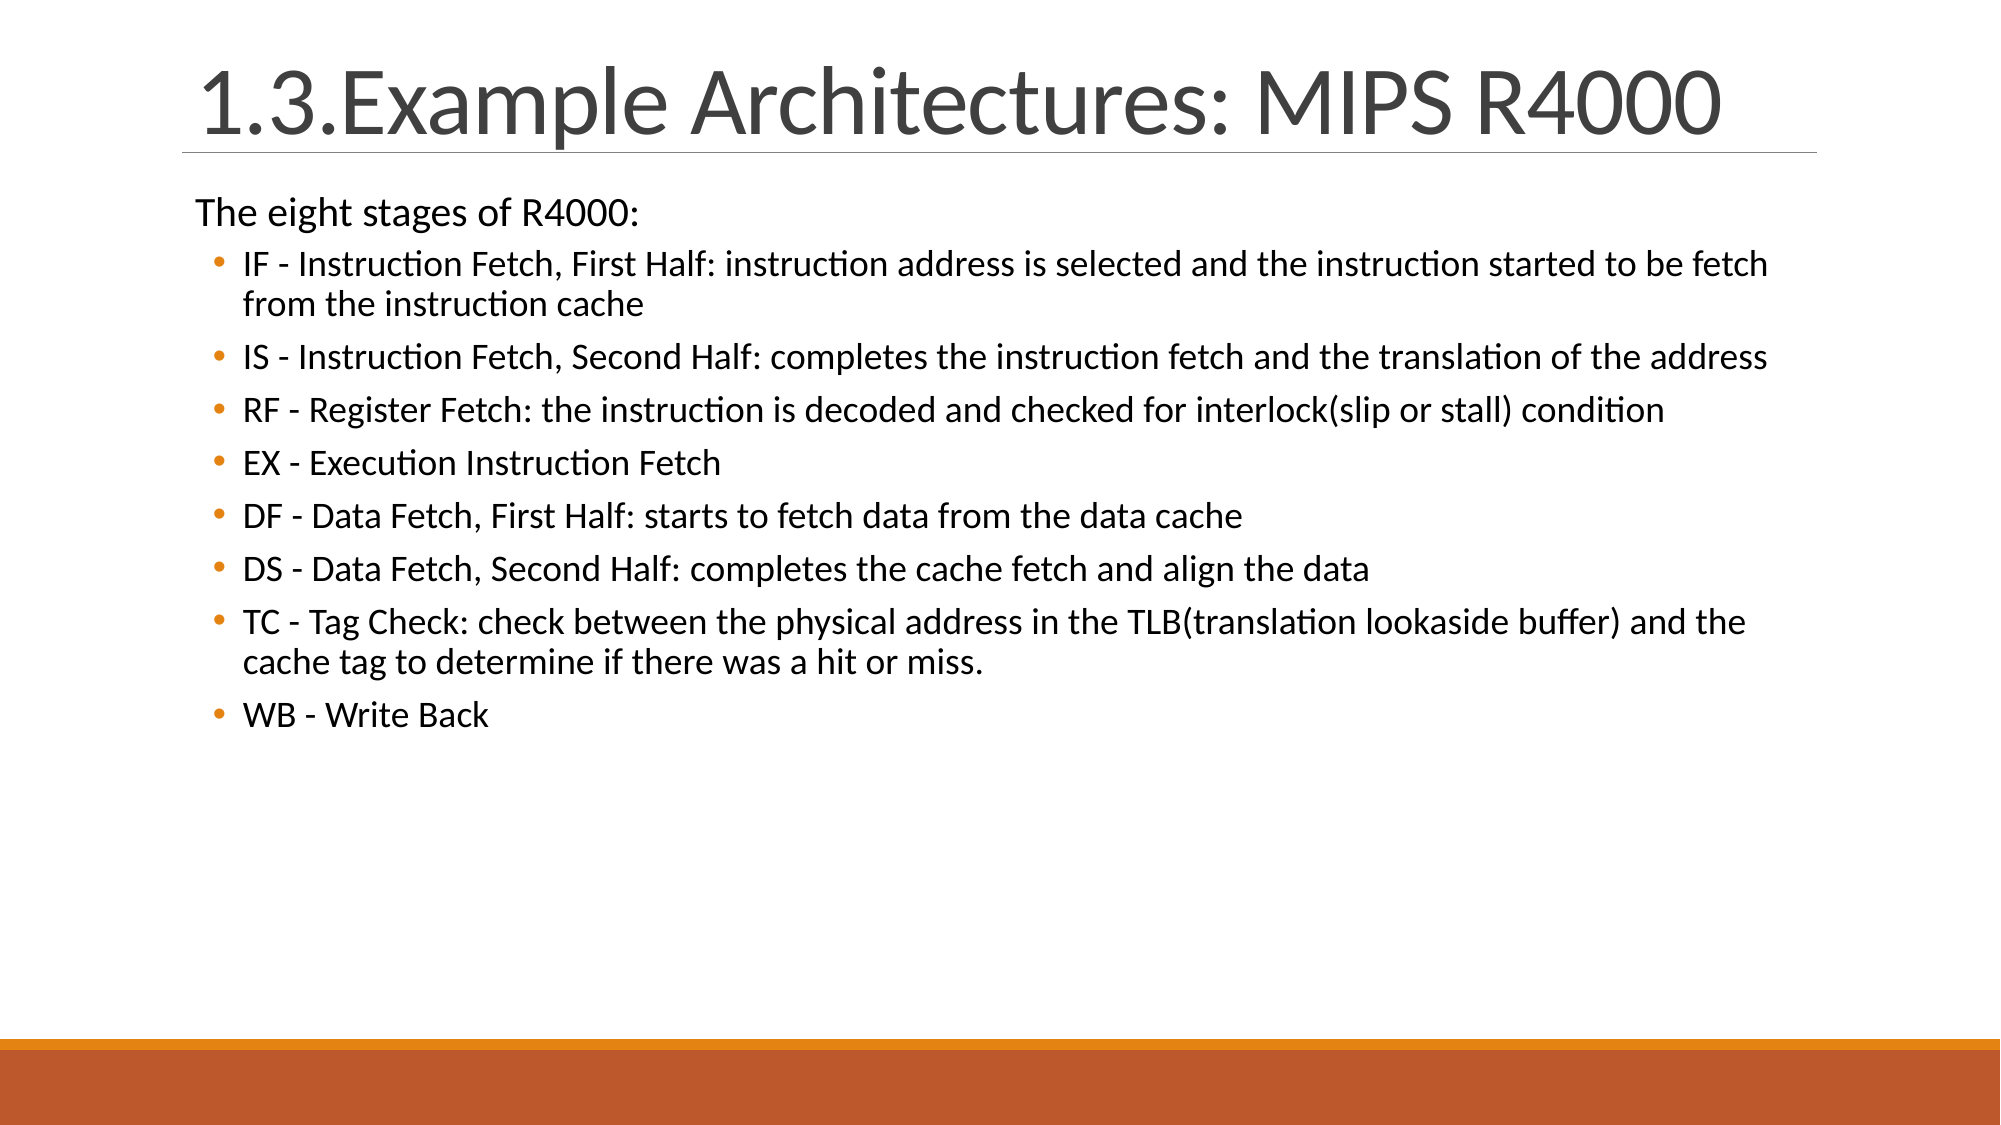

# 1.3.Example Architectures: MIPS R4000
The eight stages of R4000:
IF - Instruction Fetch, First Half: instruction address is selected and the instruction started to be fetch from the instruction cache
IS - Instruction Fetch, Second Half: completes the instruction fetch and the translation of the address
RF - Register Fetch: the instruction is decoded and checked for interlock(slip or stall) condition
EX - Execution Instruction Fetch
DF - Data Fetch, First Half: starts to fetch data from the data cache
DS - Data Fetch, Second Half: completes the cache fetch and align the data
TC - Tag Check: check between the physical address in the TLB(translation lookaside buffer) and the cache tag to determine if there was a hit or miss.
WB - Write Back